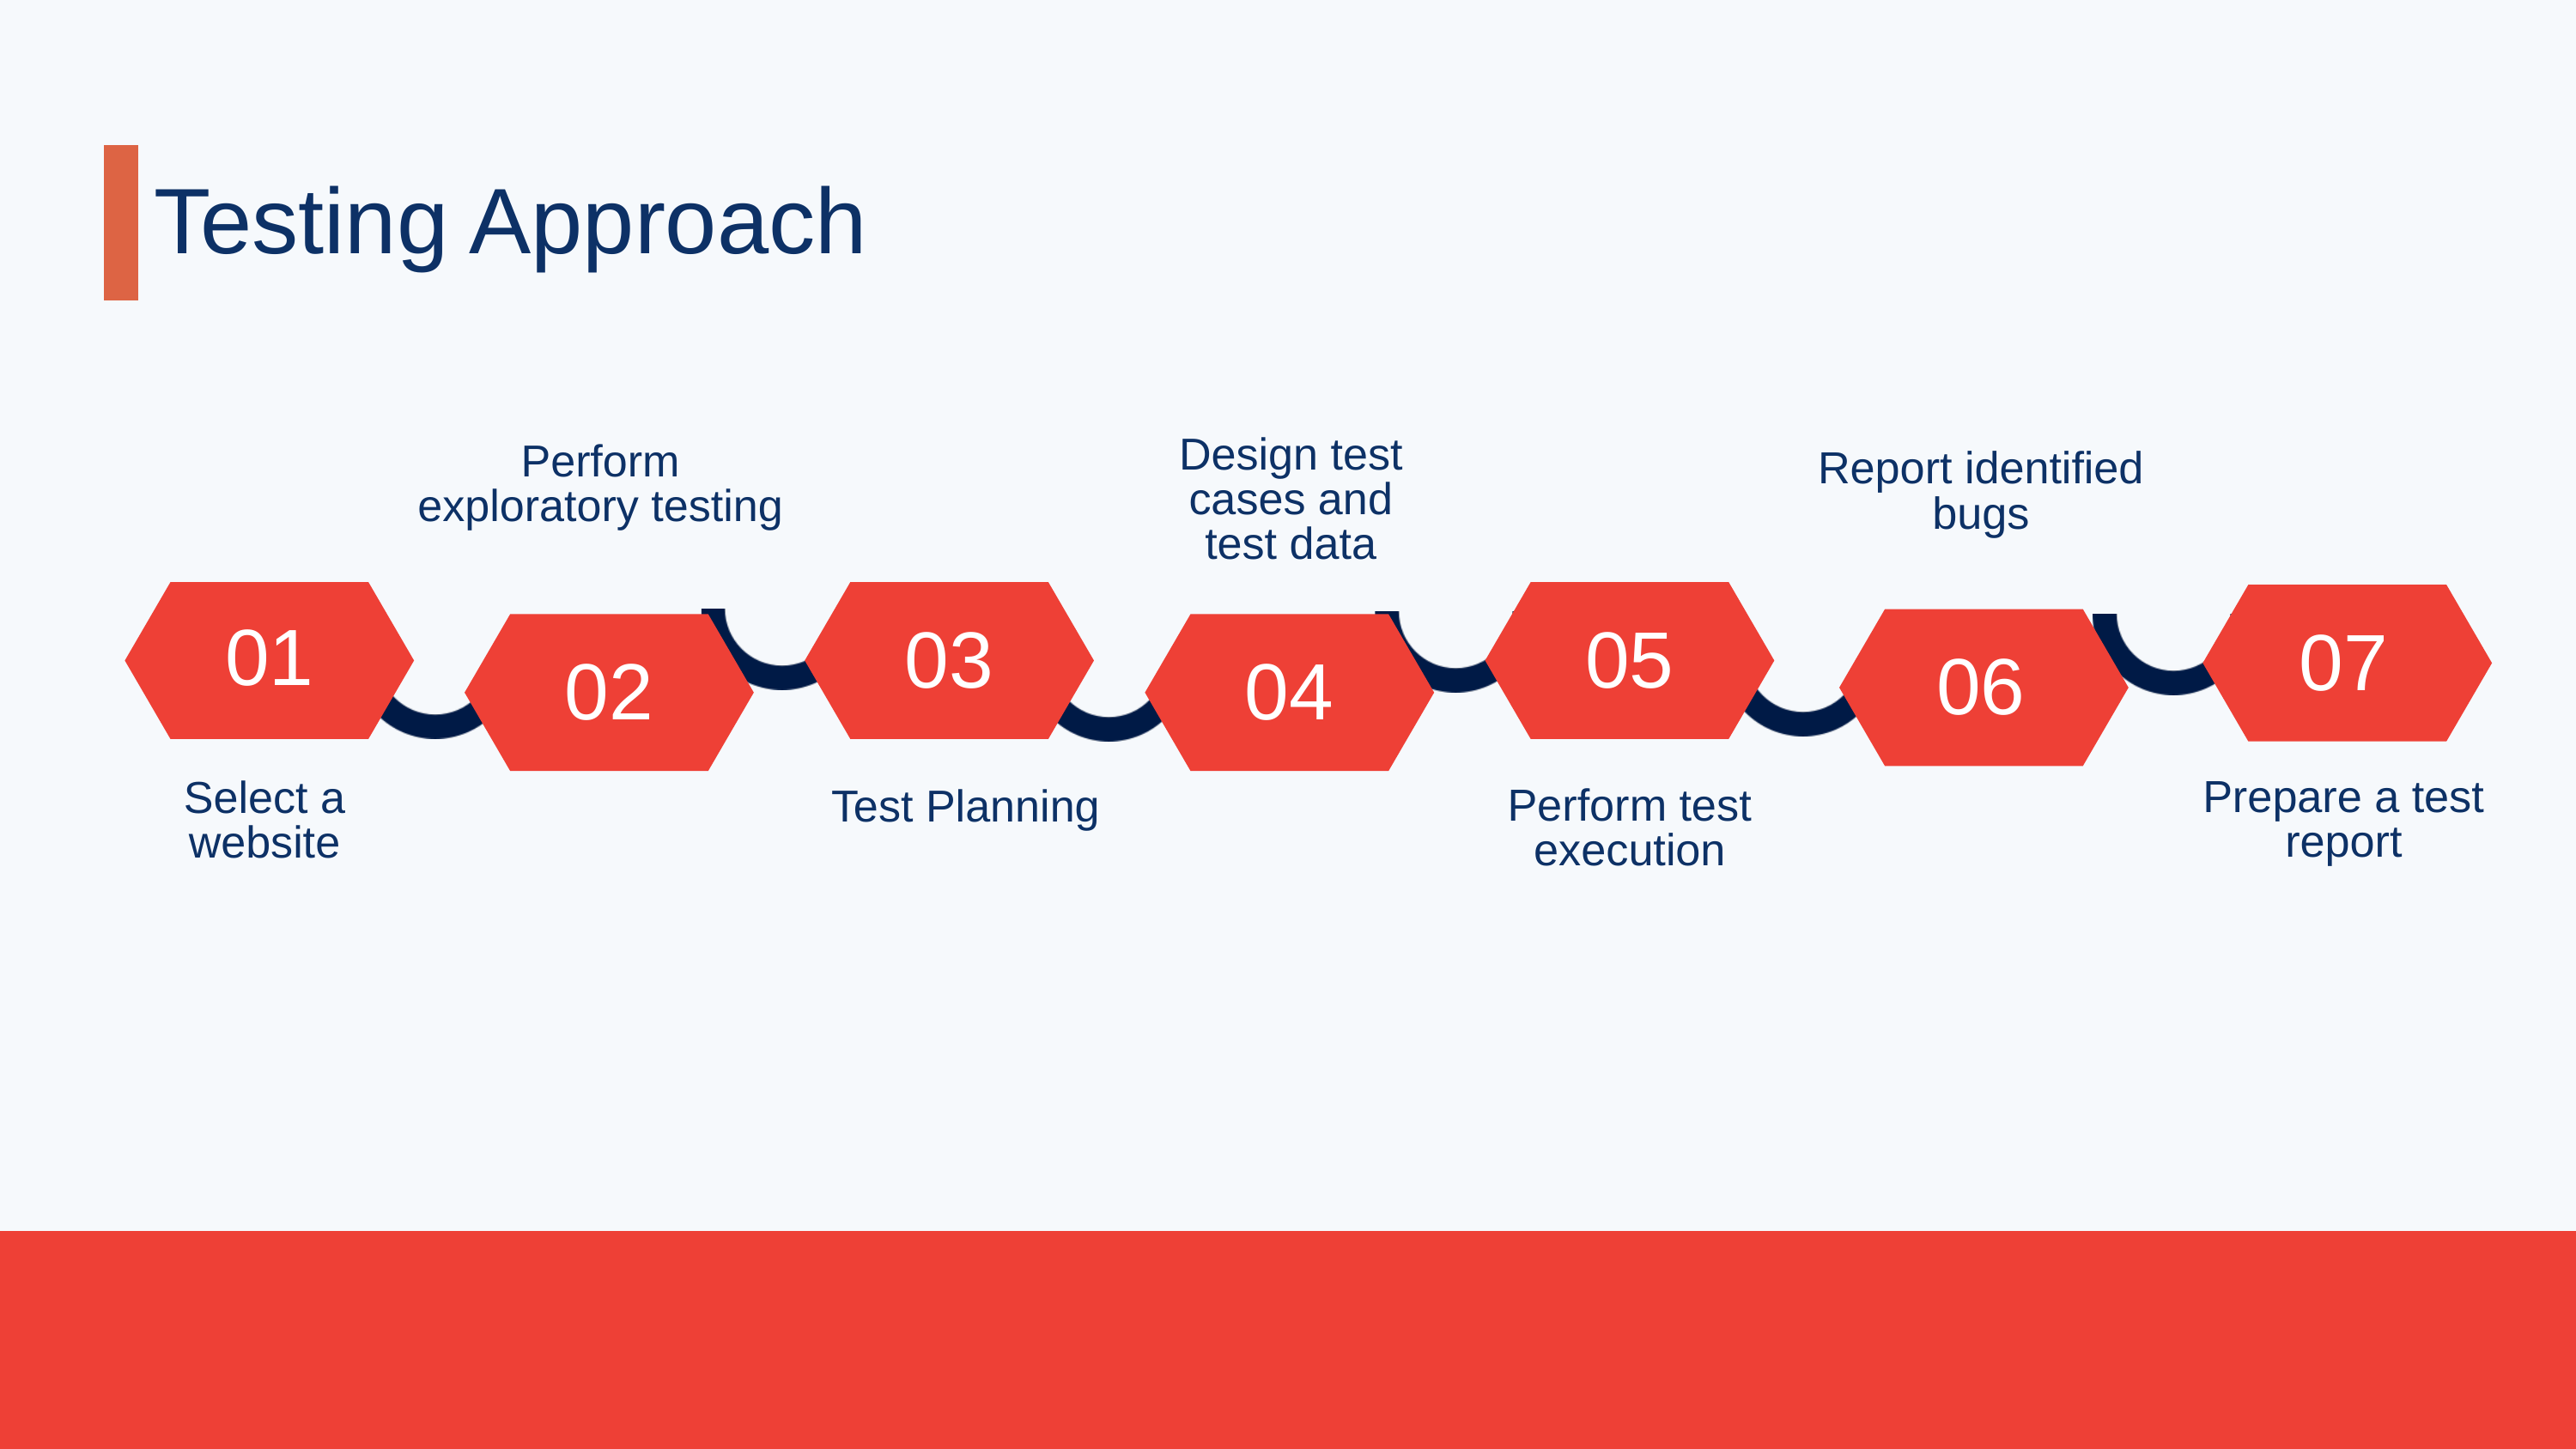

Testing Approach
Design test cases and test data

Perform exploratory testing

Report identified bugs

01
03
05
07
06

02
04

Prepare a test report

Select a website
Perform test execution

Test Planning